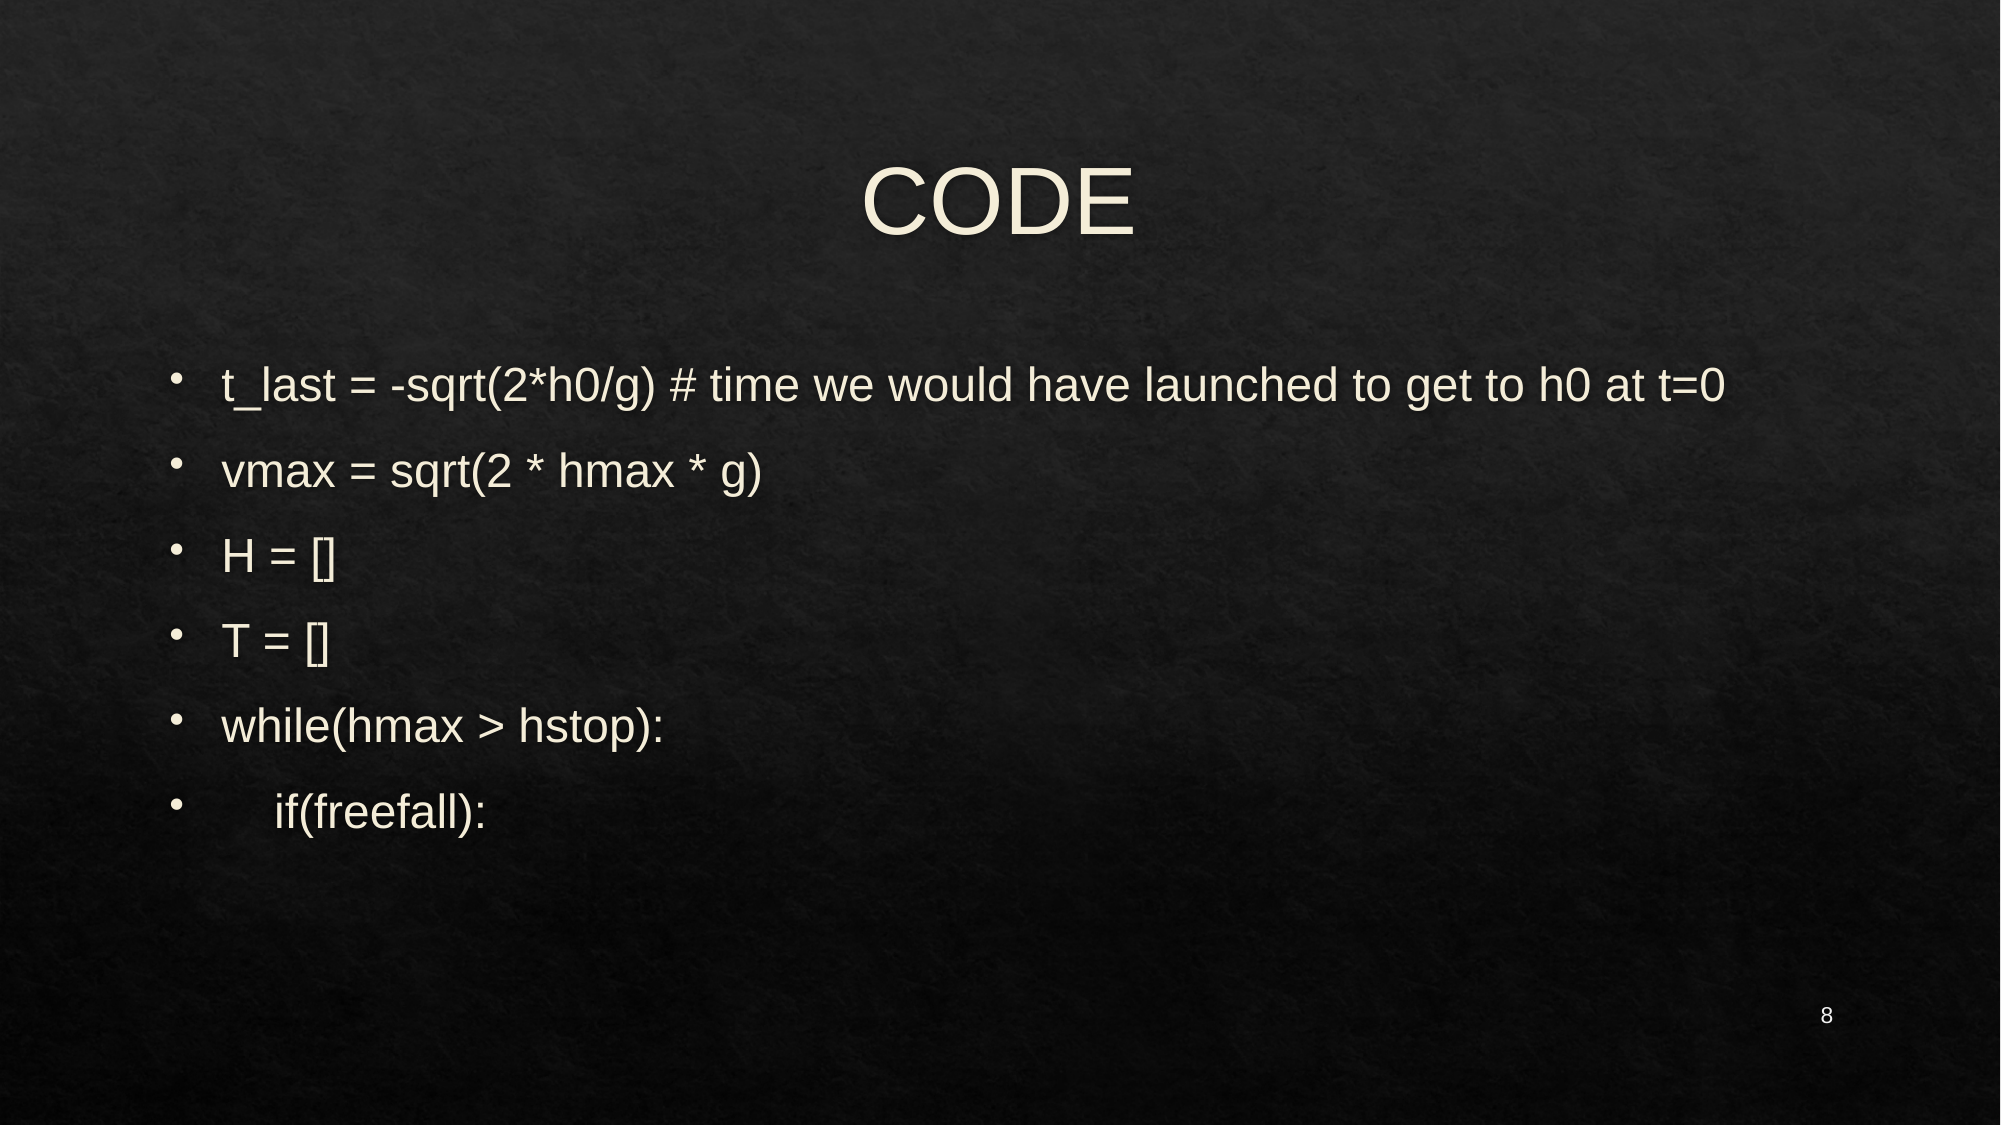

# CODE
t_last = -sqrt(2*h0/g) # time we would have launched to get to h0 at t=0
vmax = sqrt(2 * hmax * g)
H = []
T = []
while(hmax > hstop):
    if(freefall):
8